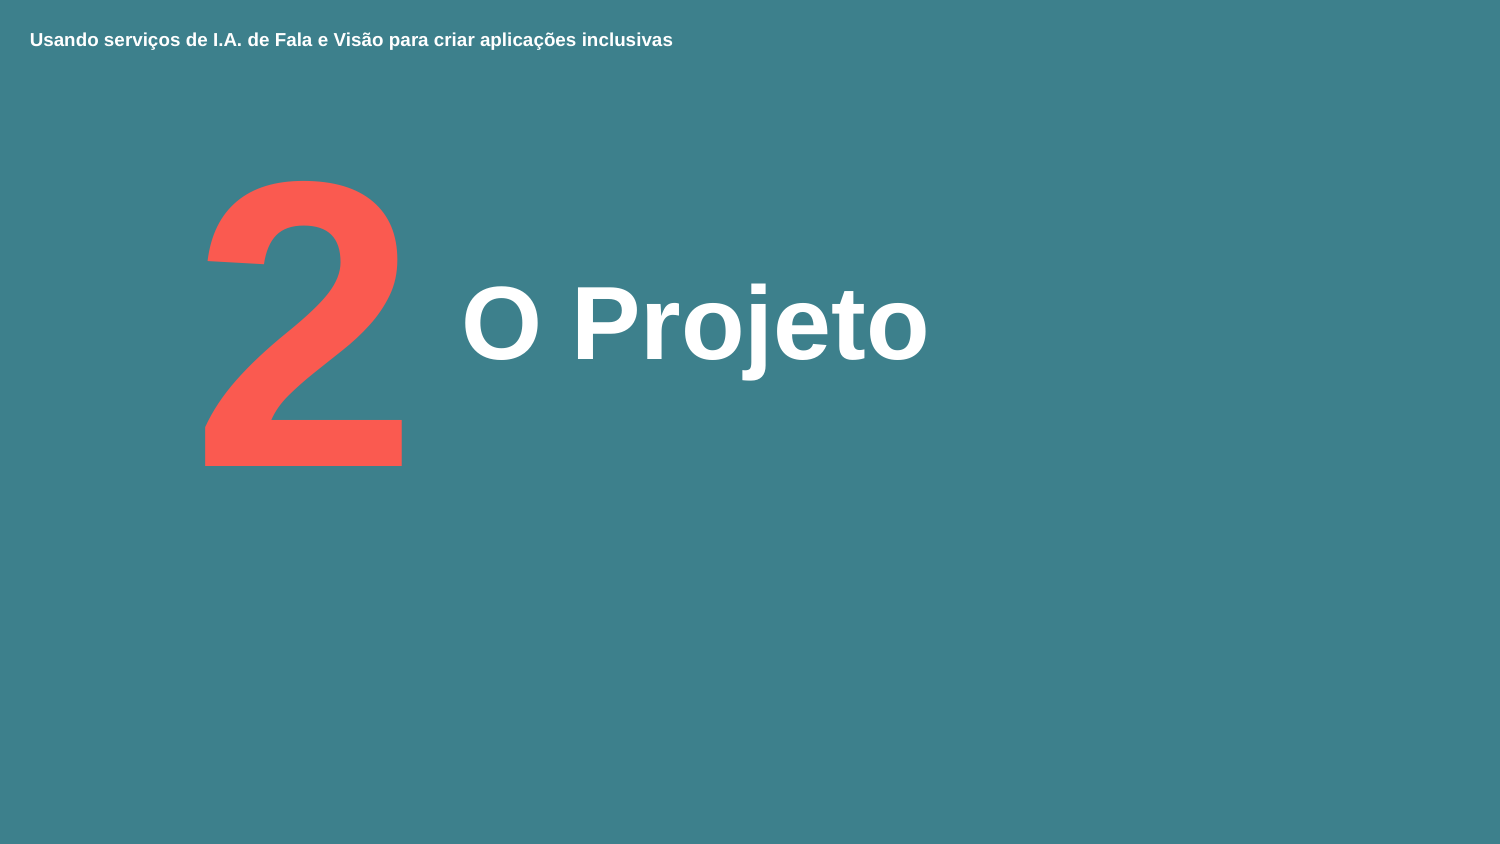

Usando serviços de I.A. de Fala e Visão para criar aplicações inclusivas

O Projeto
2